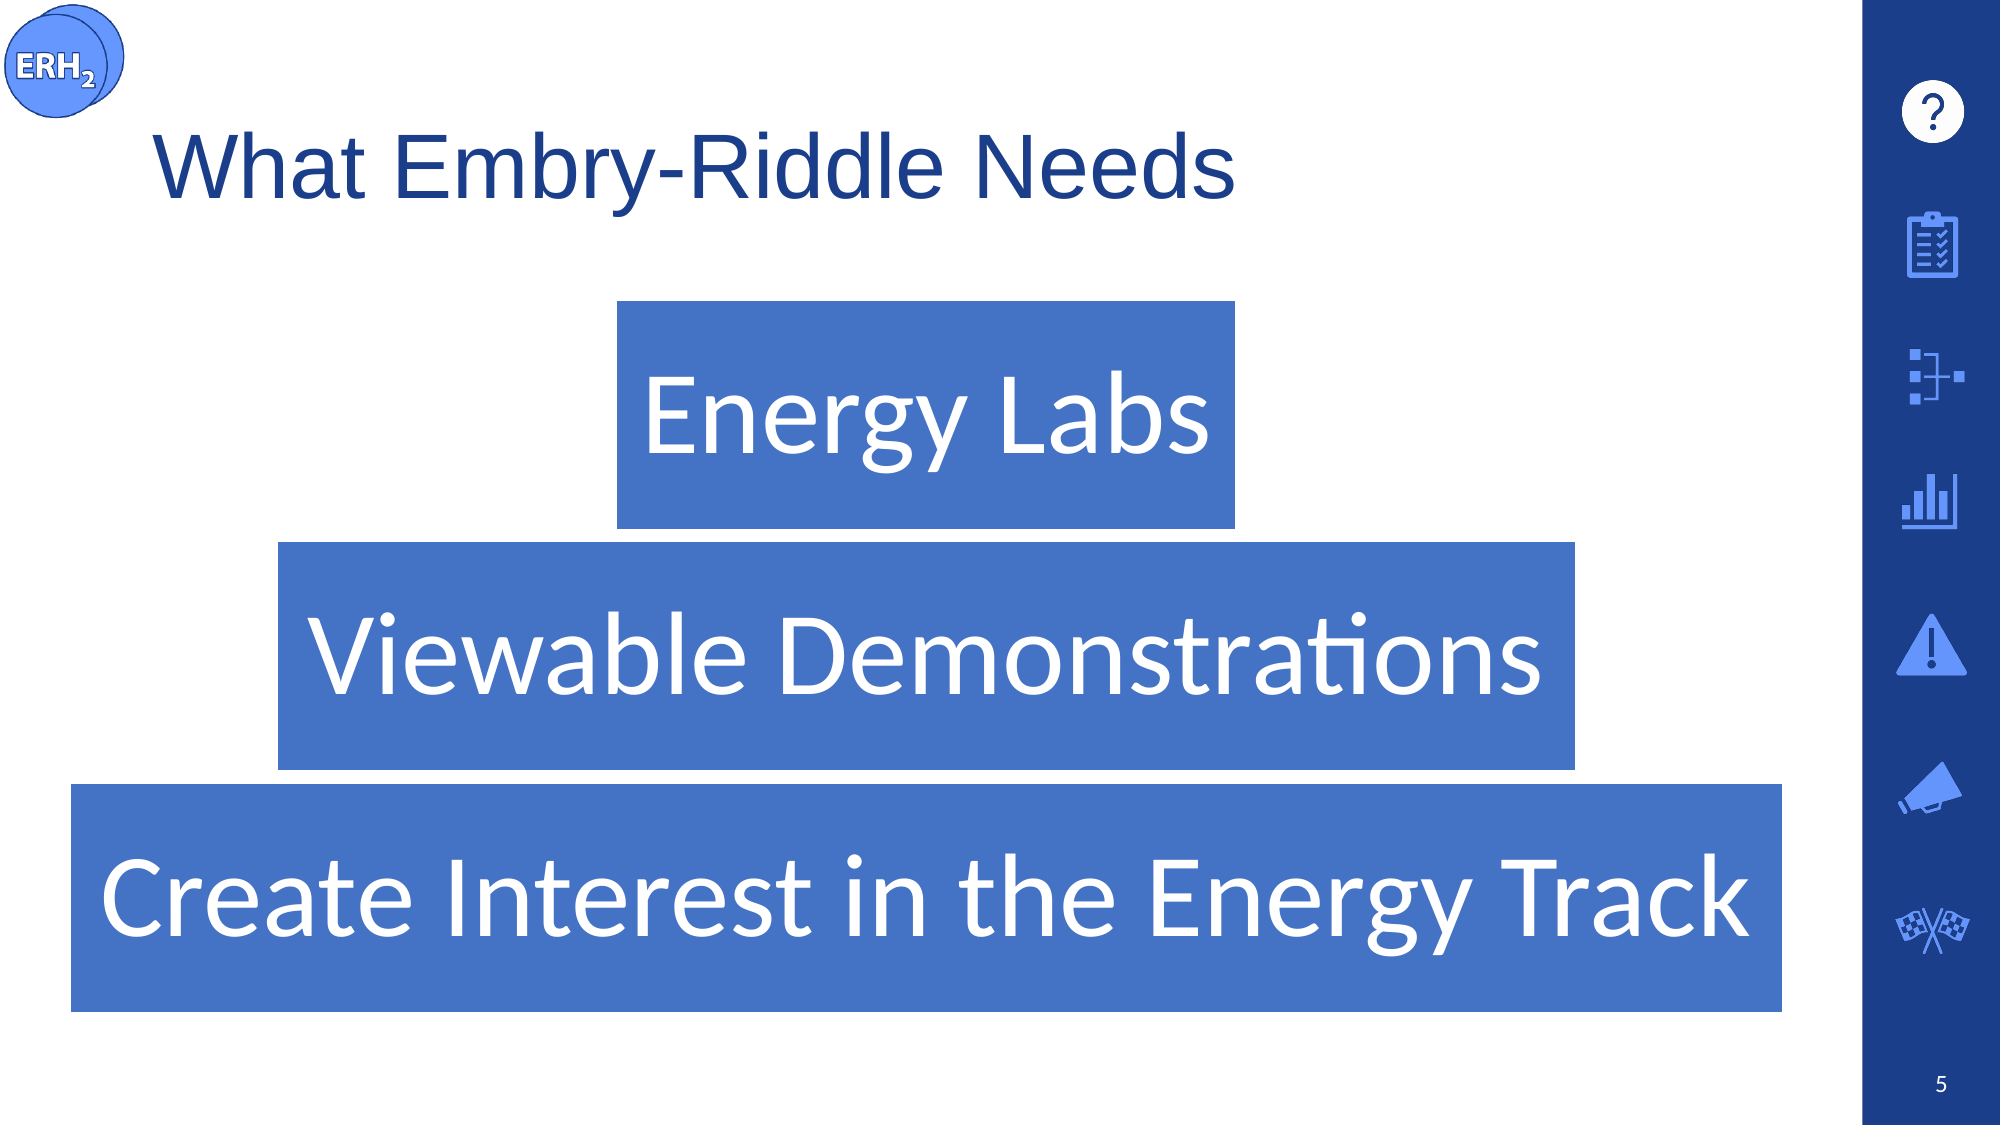

# What Embry-Riddle Needs
Energy Labs
Viewable Demonstrations
Create Interest in the Energy Track